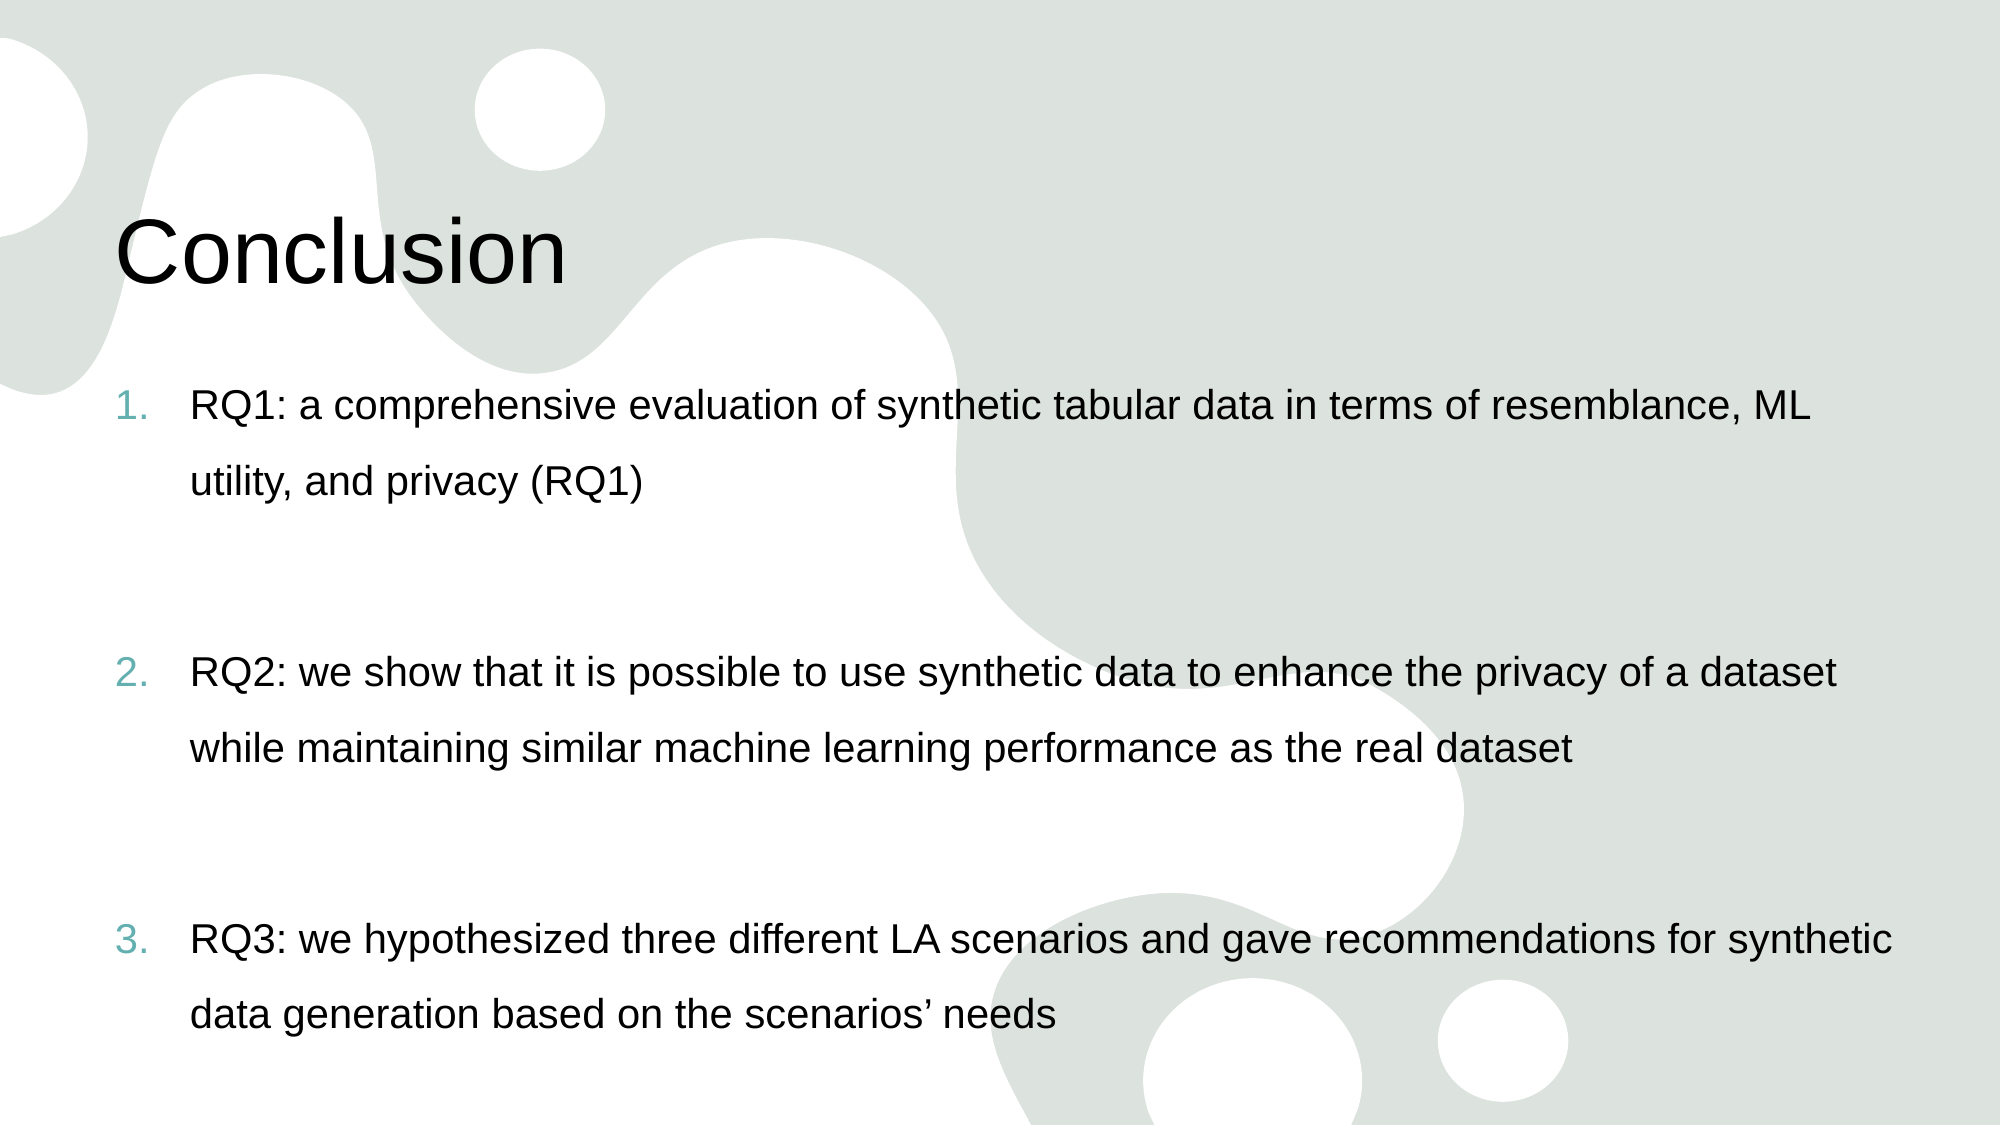

# Conclusion
RQ1: a comprehensive evaluation of synthetic tabular data in terms of resemblance, ML utility, and privacy (RQ1)

RQ2: we show that it is possible to use synthetic data to enhance the privacy of a dataset while maintaining similar machine learning performance as the real dataset

RQ3: we hypothesized three different LA scenarios and gave recommendations for synthetic data generation based on the scenarios’ needs